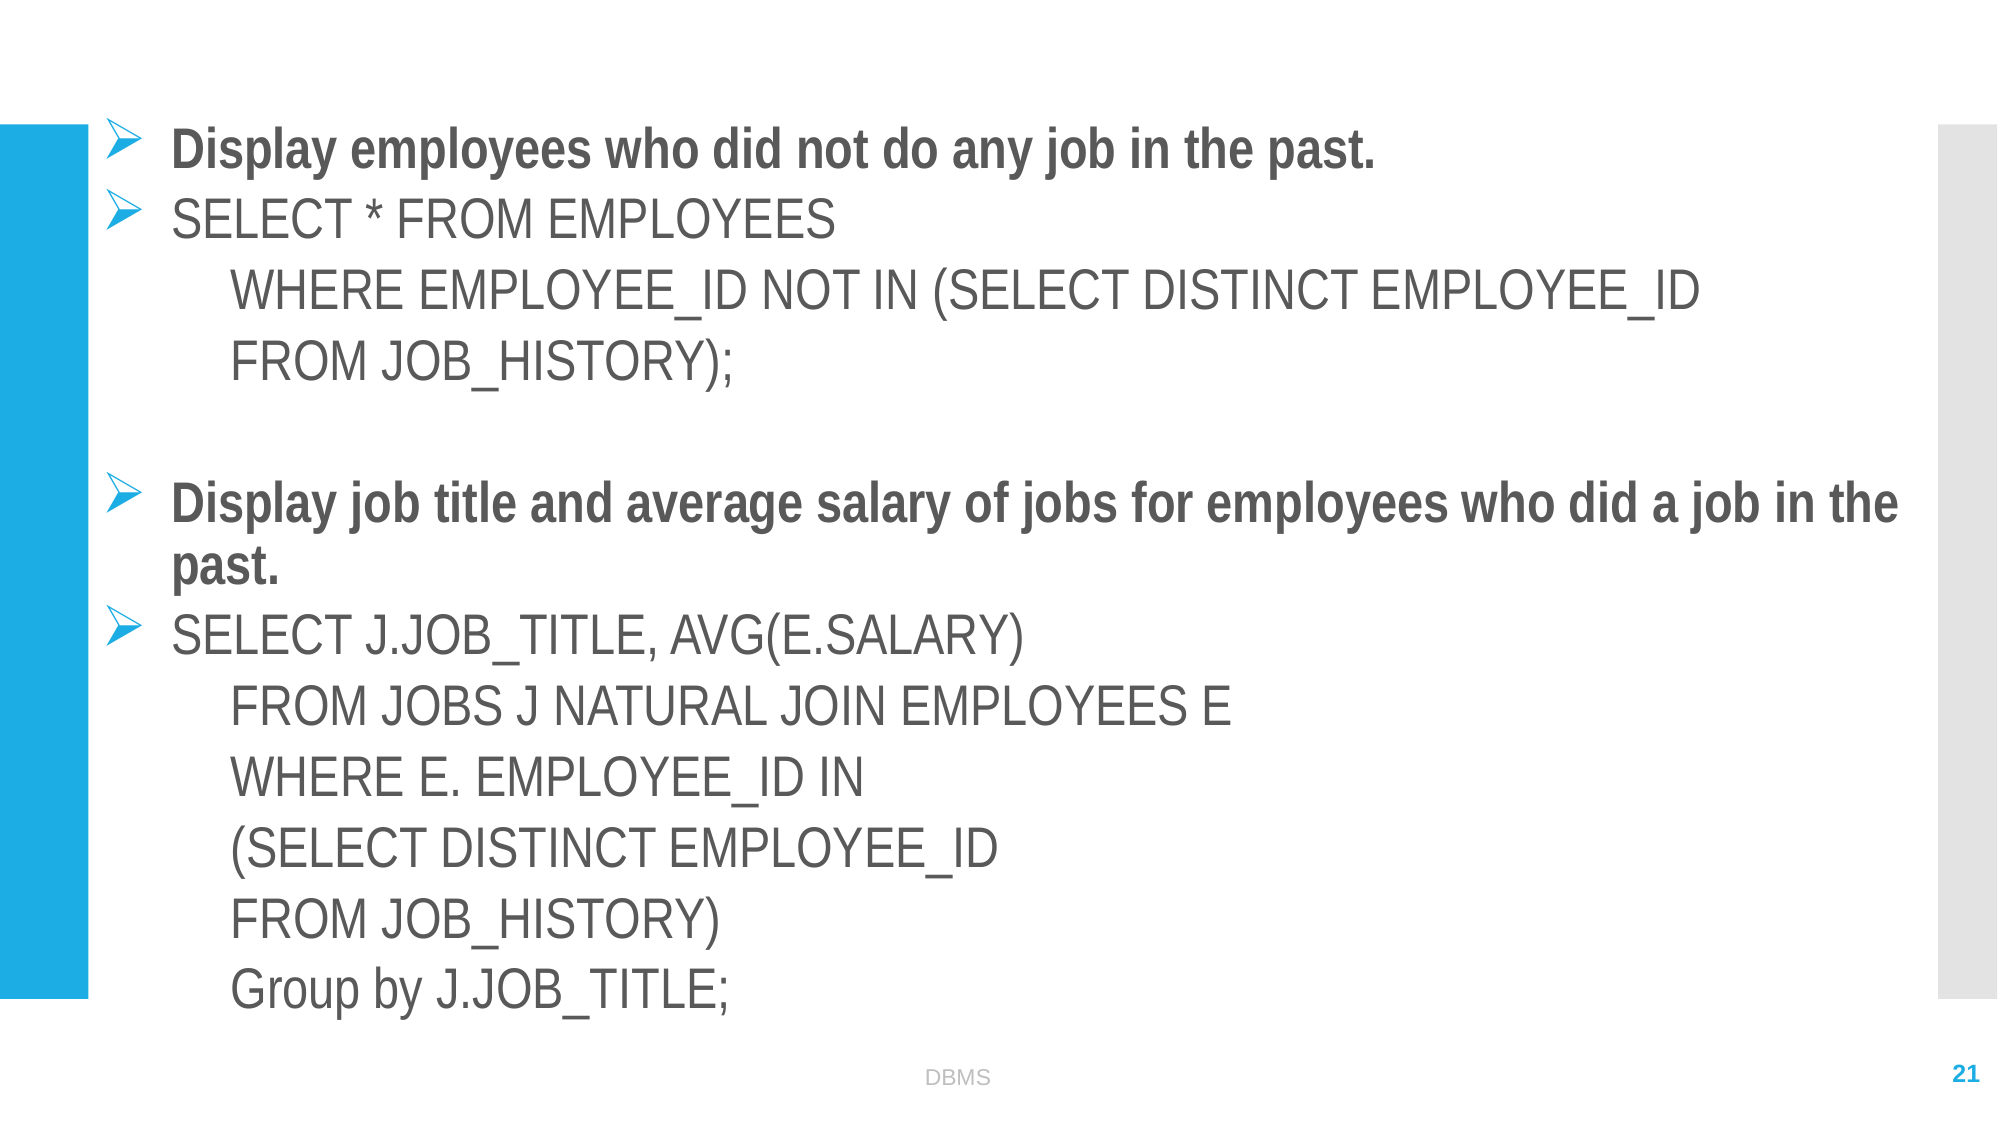

Display employees who did not do any job in the past.
SELECT * FROM EMPLOYEES
	WHERE EMPLOYEE_ID NOT IN (SELECT DISTINCT EMPLOYEE_ID
						FROM JOB_HISTORY);

Display job title and average salary of jobs for employees who did a job in the past.
SELECT J.JOB_TITLE, AVG(E.SALARY)
	FROM JOBS J NATURAL JOIN EMPLOYEES E
		WHERE E. EMPLOYEE_ID IN
					(SELECT DISTINCT EMPLOYEE_ID
						FROM JOB_HISTORY)
	Group by J.JOB_TITLE;

21
DBMS